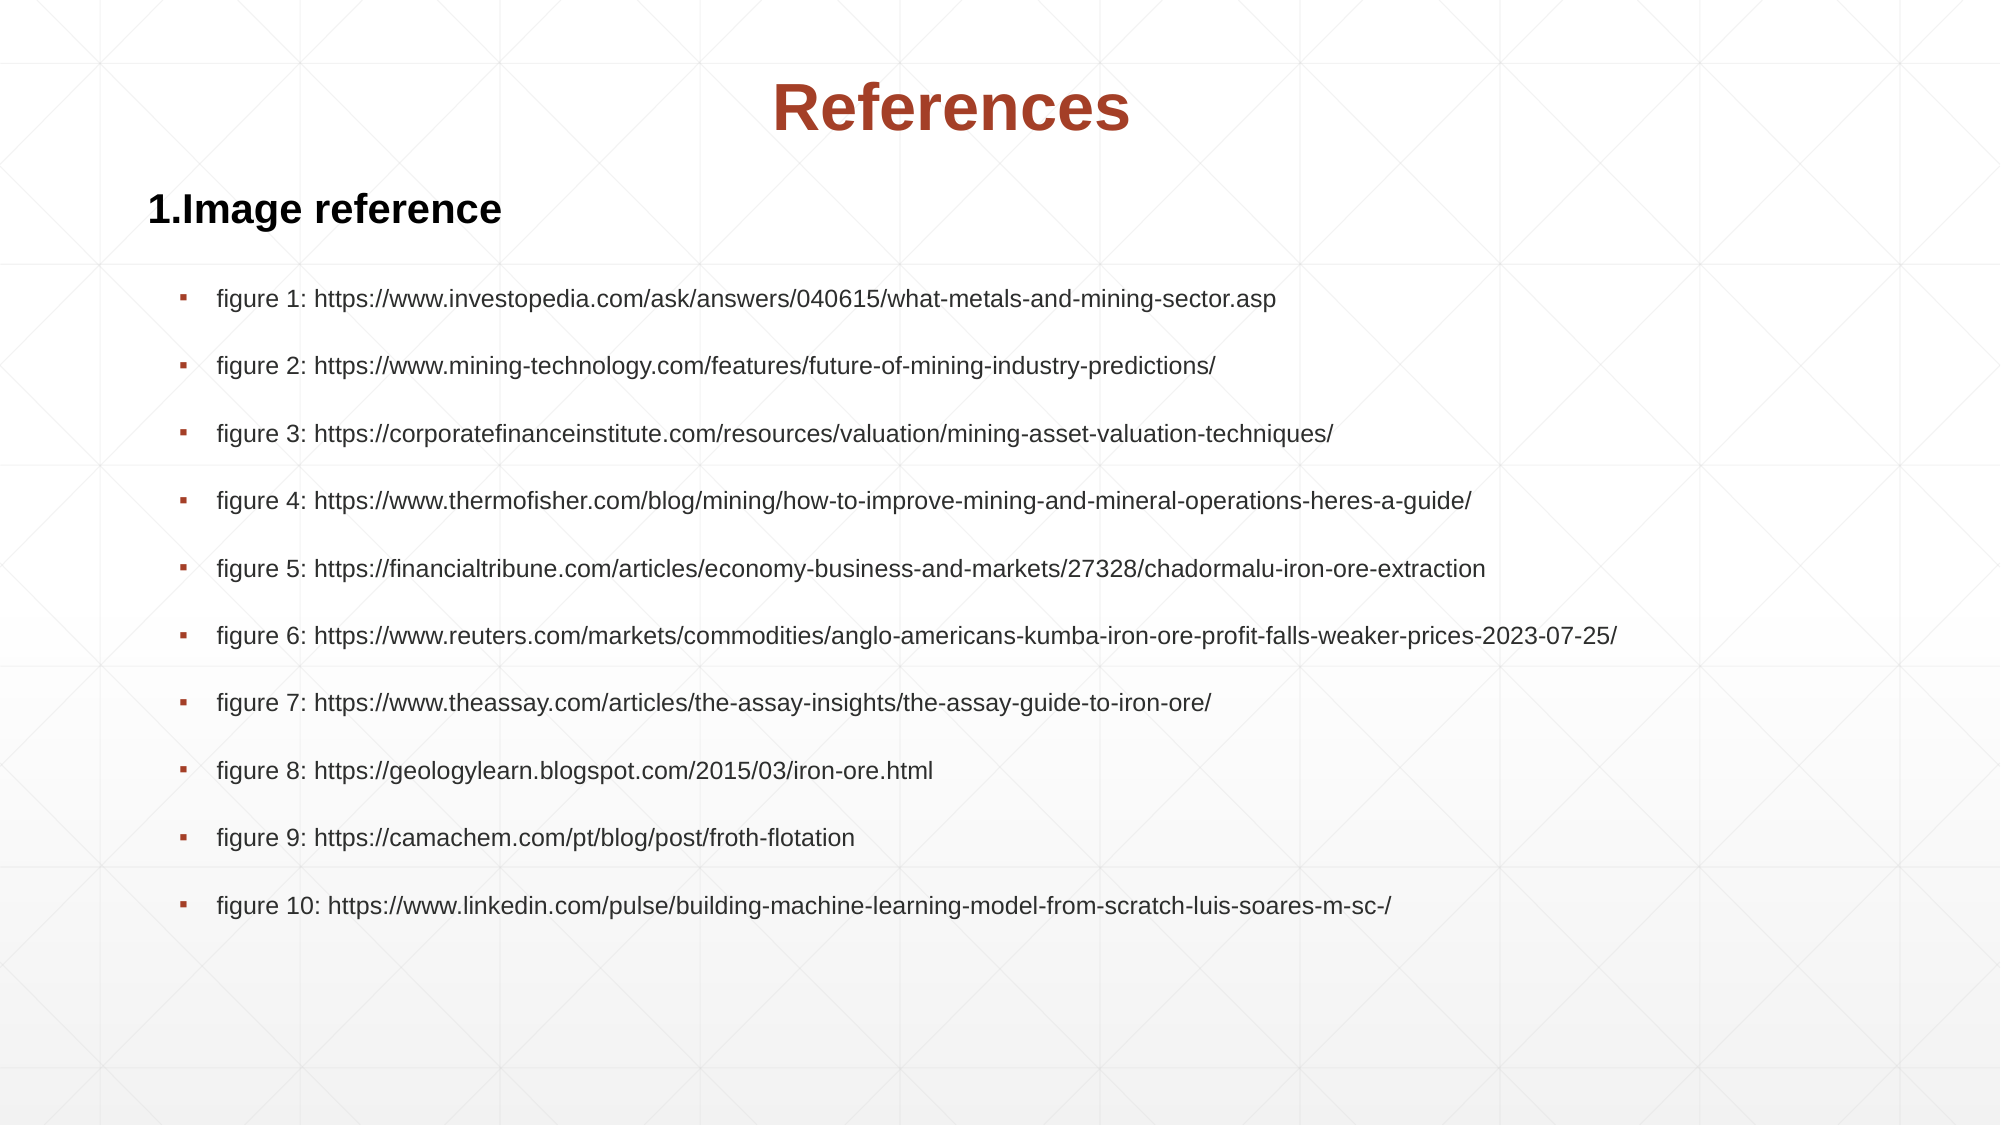

References
1.Image reference

figure 1: https://www.investopedia.com/ask/answers/040615/what-metals-and-mining-sector.asp
figure 2: https://www.mining-technology.com/features/future-of-mining-industry-predictions/
figure 3: https://corporatefinanceinstitute.com/resources/valuation/mining-asset-valuation-techniques/
figure 4: https://www.thermofisher.com/blog/mining/how-to-improve-mining-and-mineral-operations-heres-a-guide/
figure 5: https://financialtribune.com/articles/economy-business-and-markets/27328/chadormalu-iron-ore-extraction
figure 6: https://www.reuters.com/markets/commodities/anglo-americans-kumba-iron-ore-profit-falls-weaker-prices-2023-07-25/
figure 7: https://www.theassay.com/articles/the-assay-insights/the-assay-guide-to-iron-ore/
figure 8: https://geologylearn.blogspot.com/2015/03/iron-ore.html
figure 9: https://camachem.com/pt/blog/post/froth-flotation
figure 10: https://www.linkedin.com/pulse/building-machine-learning-model-from-scratch-luis-soares-m-sc-/